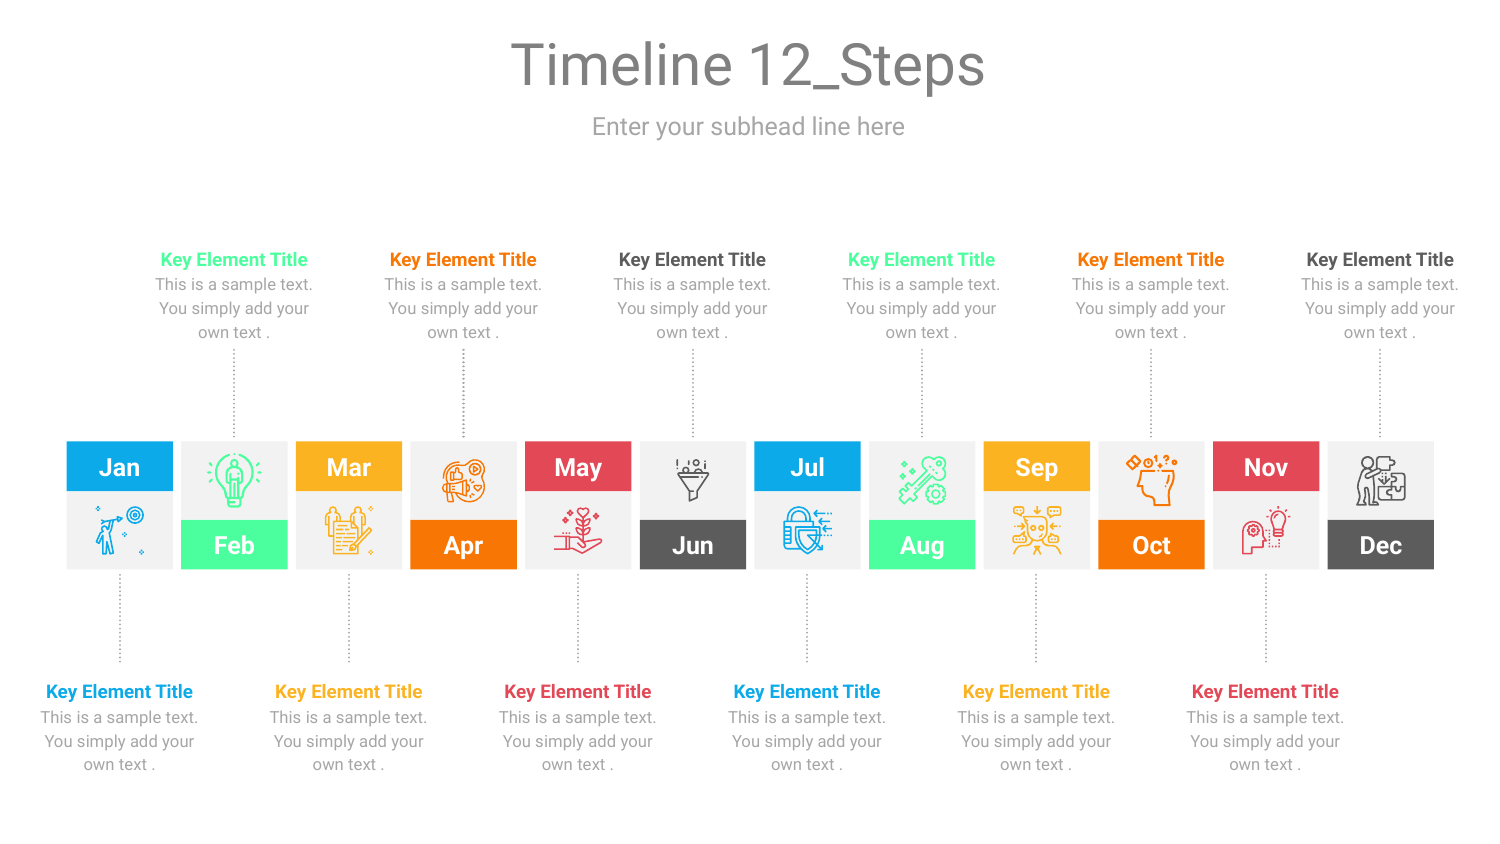

# Timeline 12_Steps
Enter your subhead line here
Key Element Title
This is a sample text. You simply add your own text .
Key Element Title
This is a sample text. You simply add your own text .
Key Element Title
This is a sample text. You simply add your own text .
Key Element Title
This is a sample text. You simply add your own text .
Key Element Title
This is a sample text. You simply add your own text .
Key Element Title
This is a sample text. You simply add your own text .

Jan
Mar
May
Jul
Sep
Nov

Feb
Apr
Jun
Aug
Oct
Dec
Key Element Title
This is a sample text. You simply add your own text .
Key Element Title
This is a sample text. You simply add your own text .
Key Element Title
This is a sample text. You simply add your own text .
Key Element Title
This is a sample text. You simply add your own text .
Key Element Title
This is a sample text. You simply add your own text .
Key Element Title
This is a sample text. You simply add your own text .